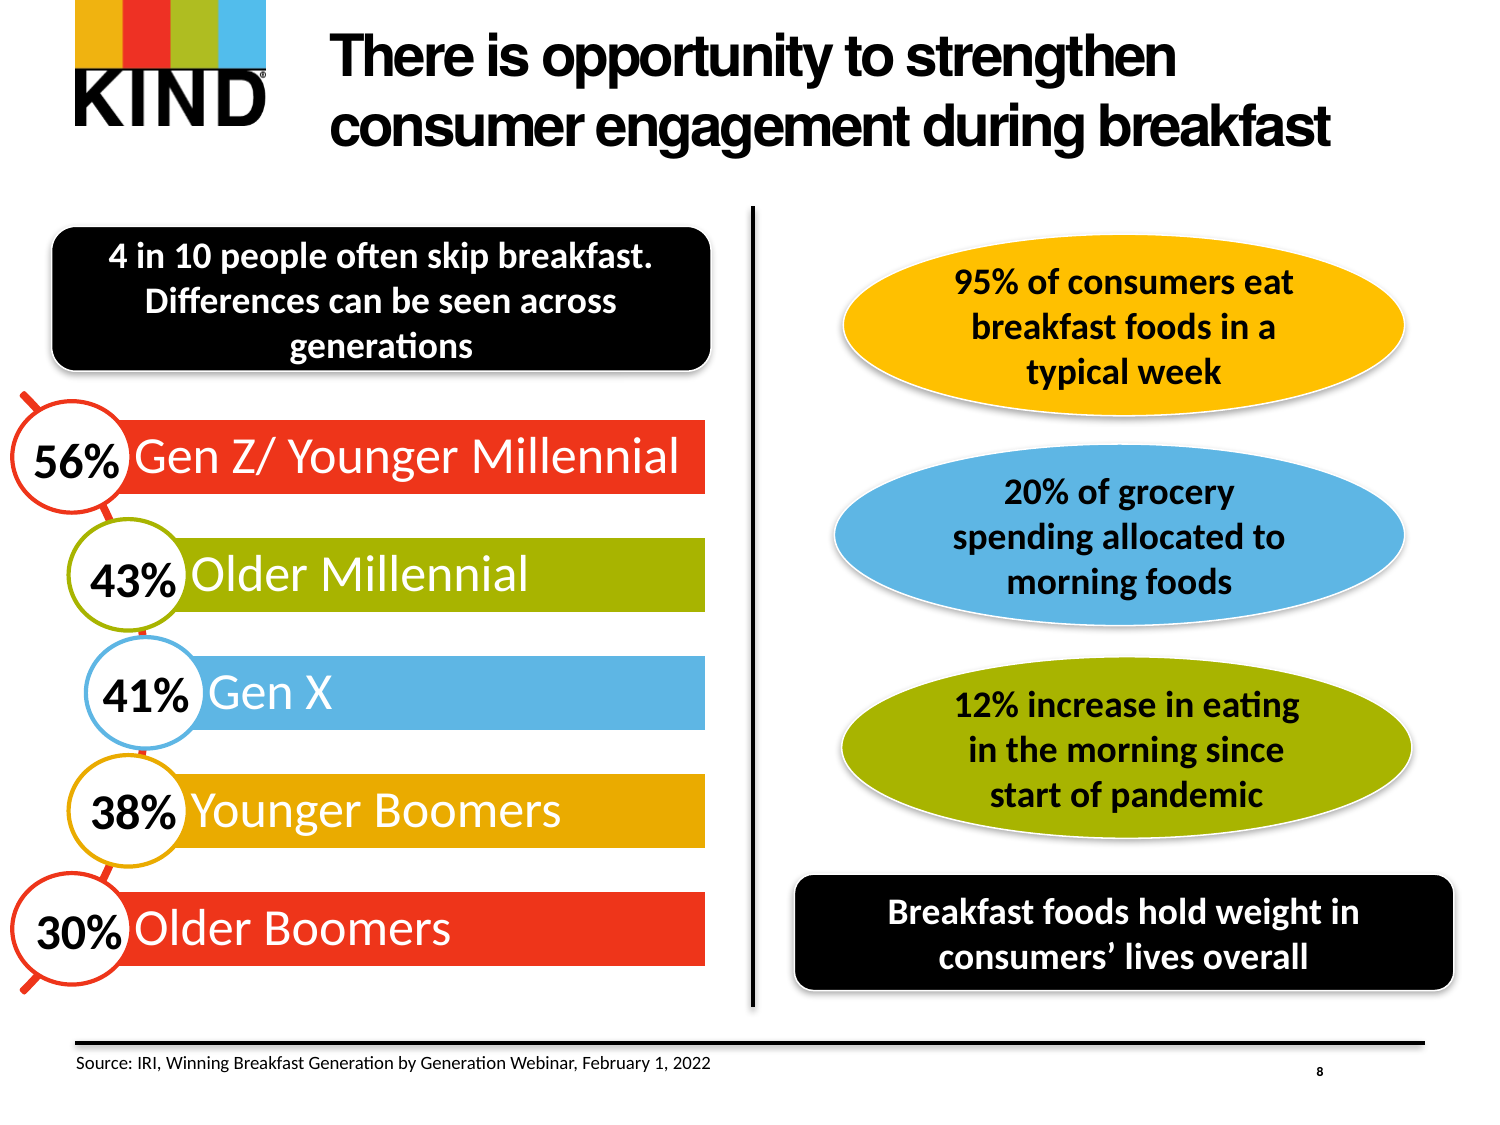

# There is opportunity to strengthen consumer engagement during breakfast
4 in 10 people often skip breakfast. Differences can be seen across generations
95% of consumers eat breakfast foods in a typical week
Gen Z/ Younger Millennial
Older Millennial
Gen X
Younger Boomers
Older Boomers
56%
20% of grocery spending allocated to morning foods
43%
41%
12% increase in eating in the morning since start of pandemic
38%
Breakfast foods hold weight in consumers’ lives overall
30%
8
Source: IRI, Winning Breakfast Generation by Generation Webinar, February 1, 2022